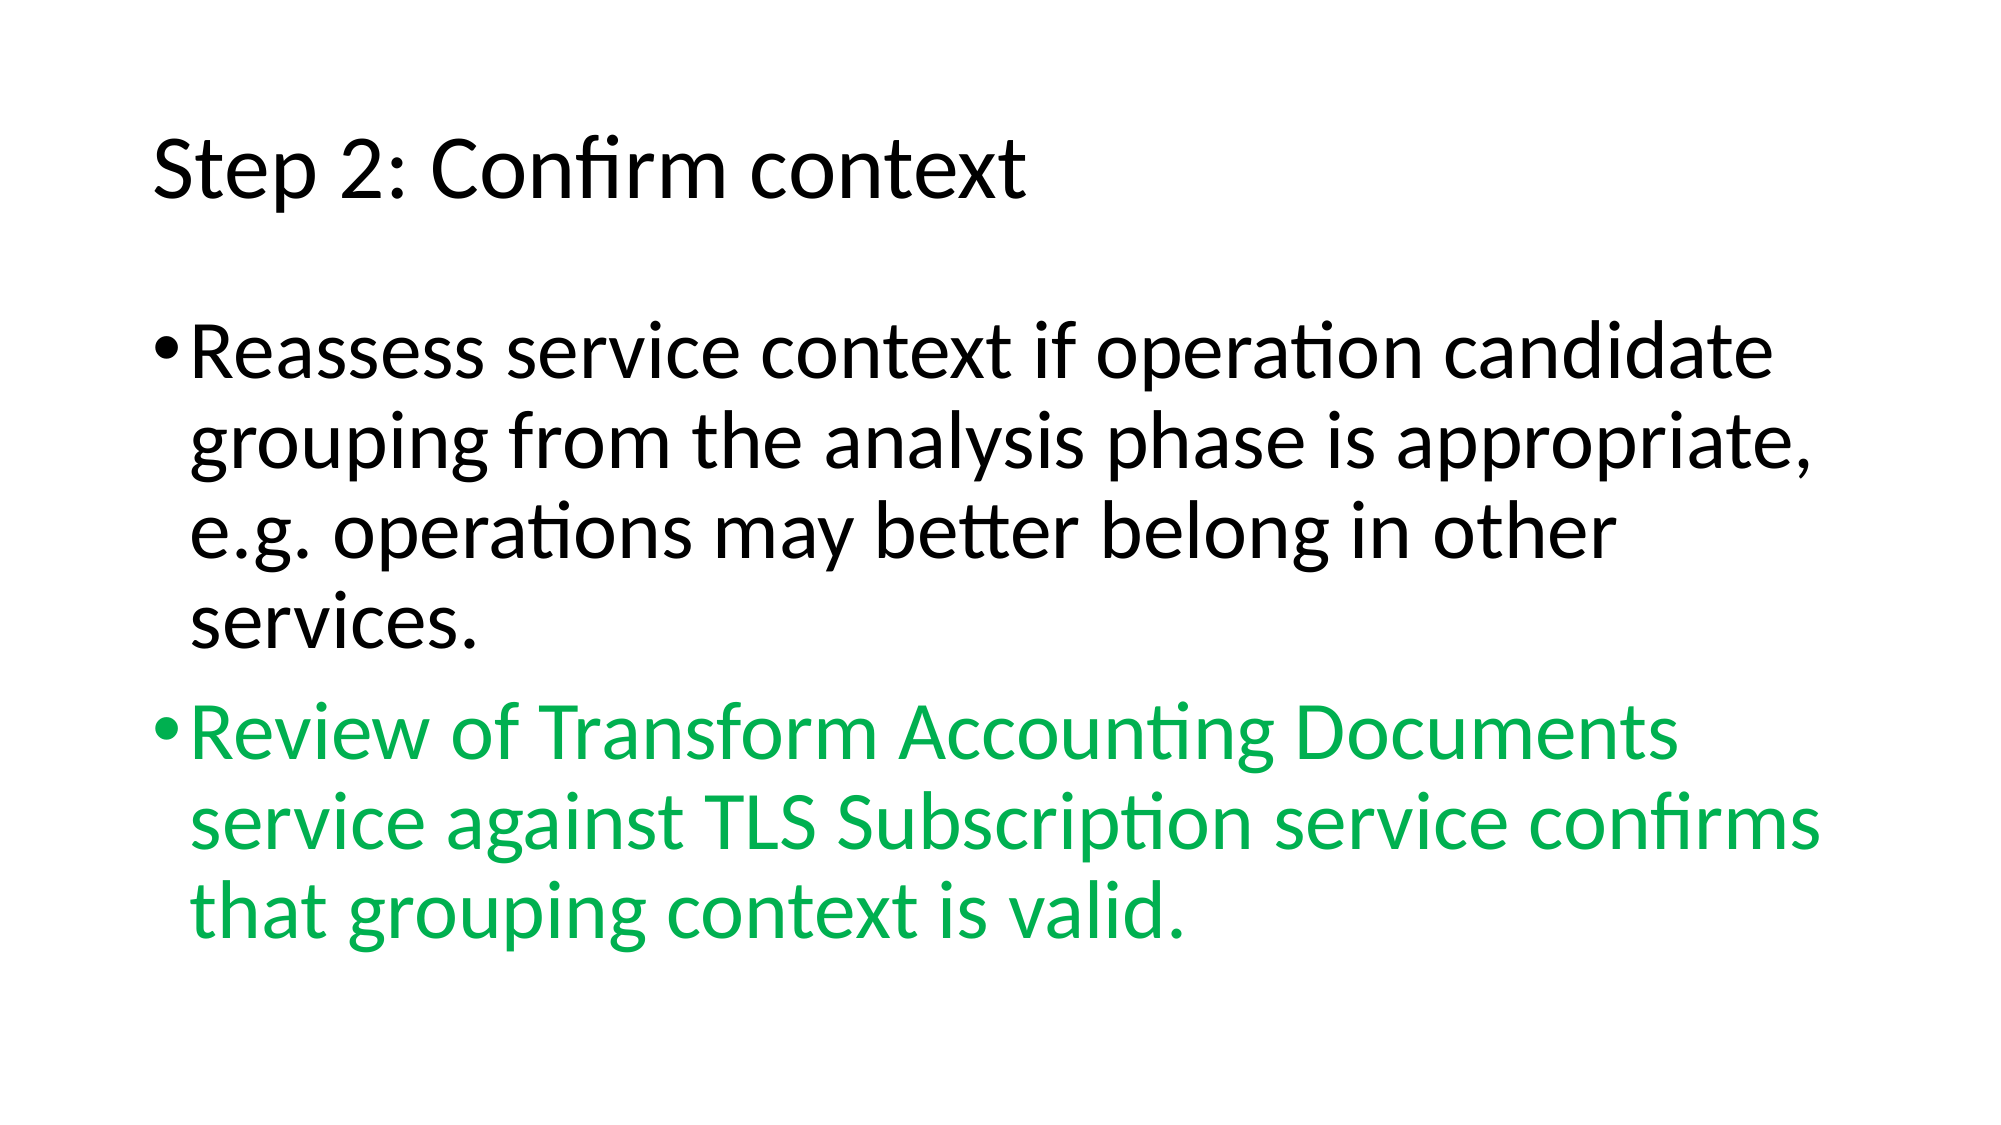

# Step 2: Confirm context
Reassess service context if operation candidate grouping from the analysis phase is appropriate, e.g. operations may better belong in other services.
Review of Transform Accounting Documents service against TLS Subscription service confirms that grouping context is valid.